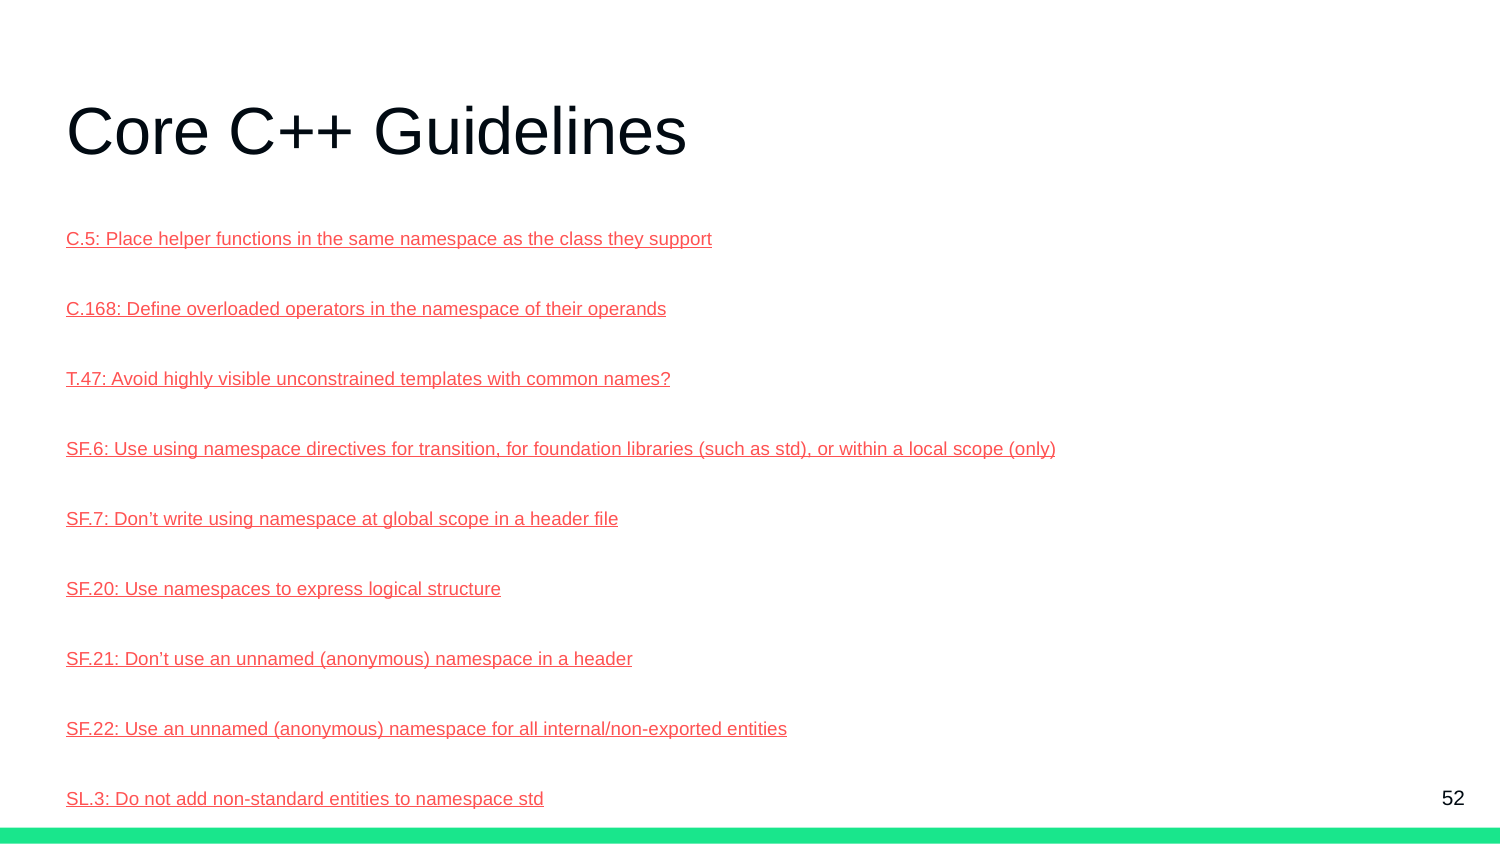

# Core C++ Guidelines

C.5: Place helper functions in the same namespace as the class they support
C.168: Define overloaded operators in the namespace of their operands
T.47: Avoid highly visible unconstrained templates with common names?
SF.6: Use using namespace directives for transition, for foundation libraries (such as std), or within a local scope (only)
SF.7: Don’t write using namespace at global scope in a header file
SF.20: Use namespaces to express logical structure
SF.21: Don’t use an unnamed (anonymous) namespace in a header
SF.22: Use an unnamed (anonymous) namespace for all internal/non-exported entities
SL.3: Do not add non-standard entities to namespace std

52